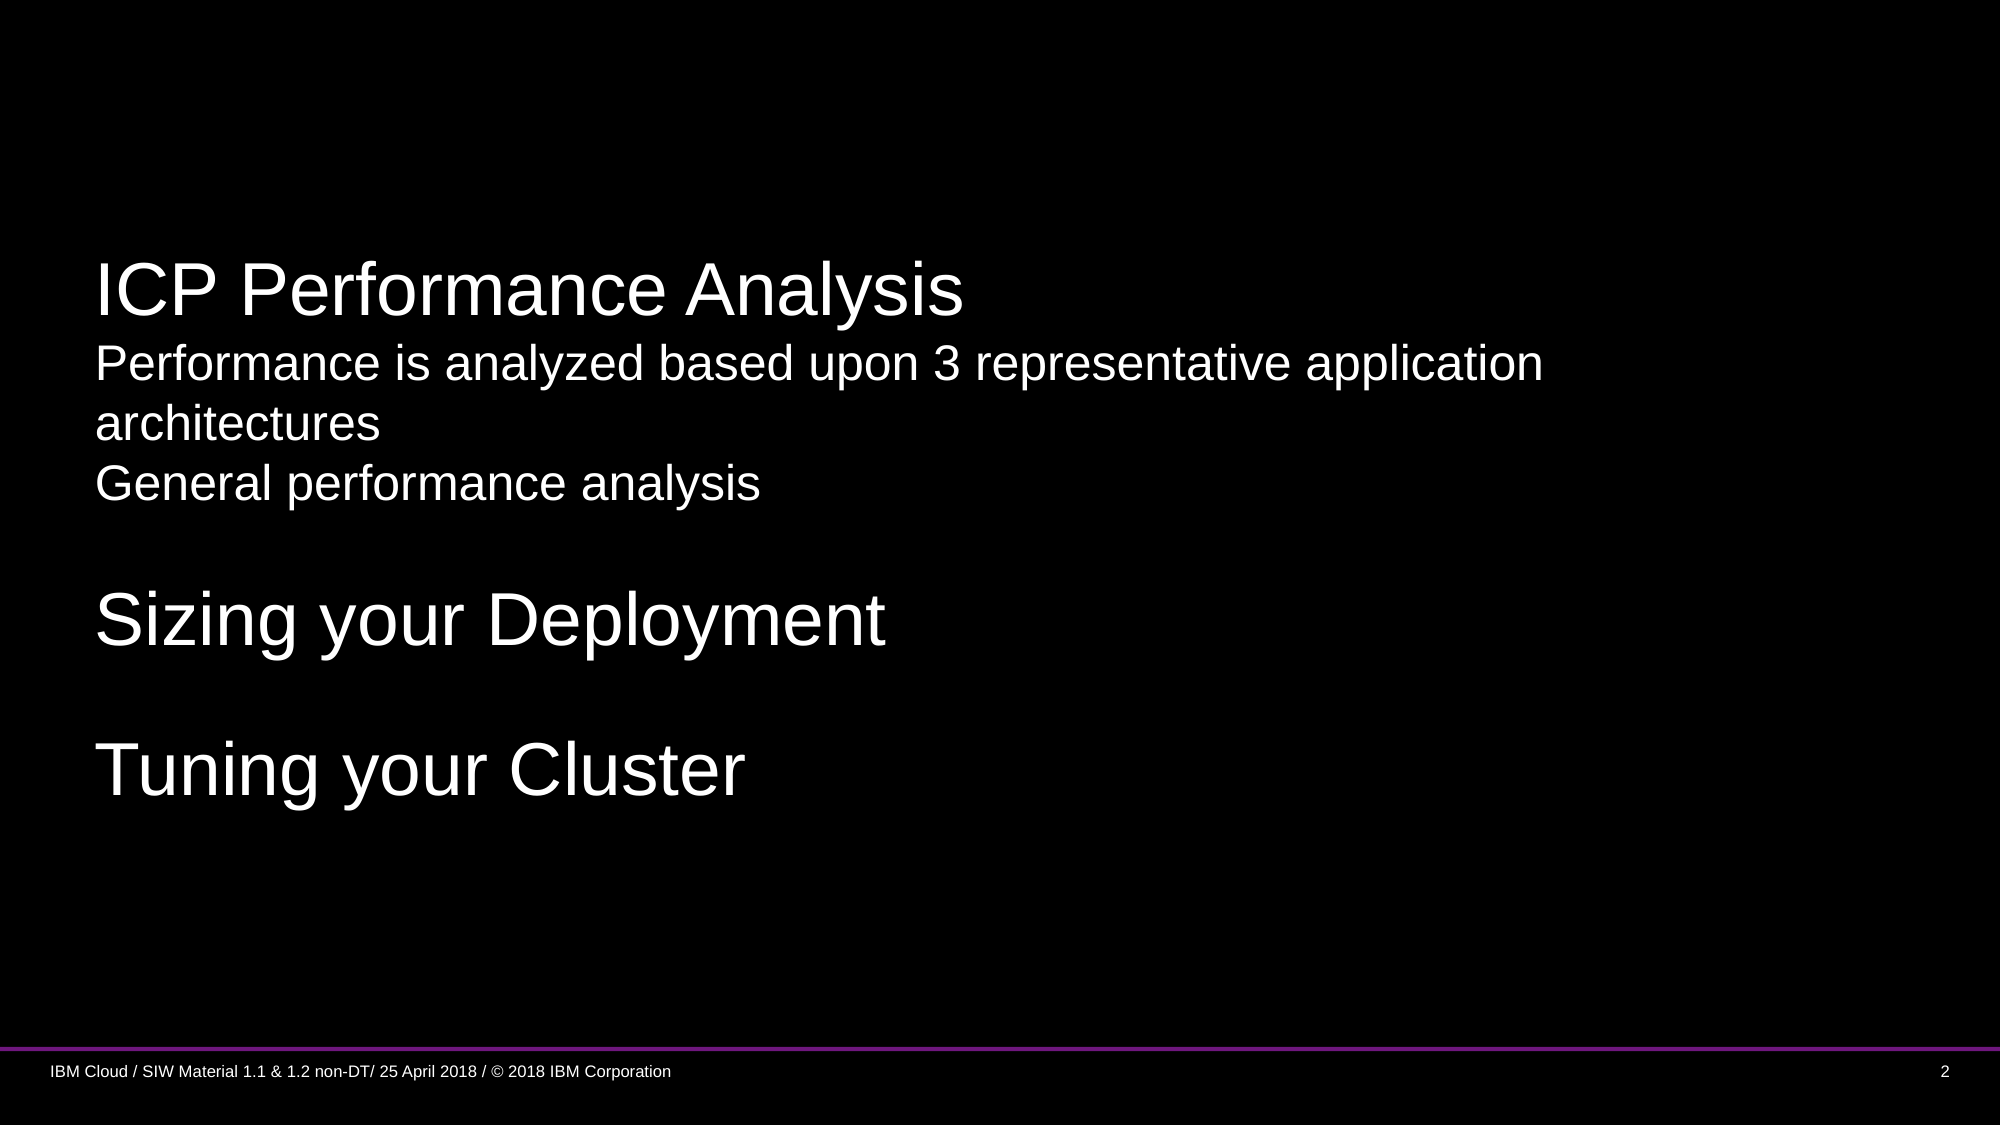

ICP Performance Analysis
Performance is analyzed based upon 3 representative application architectures
General performance analysis

Sizing your Deployment

Tuning your Cluster
IBM Cloud / SIW Material 1.1 & 1.2 non-DT/ 25 April 2018 / © 2018 IBM Corporation
2